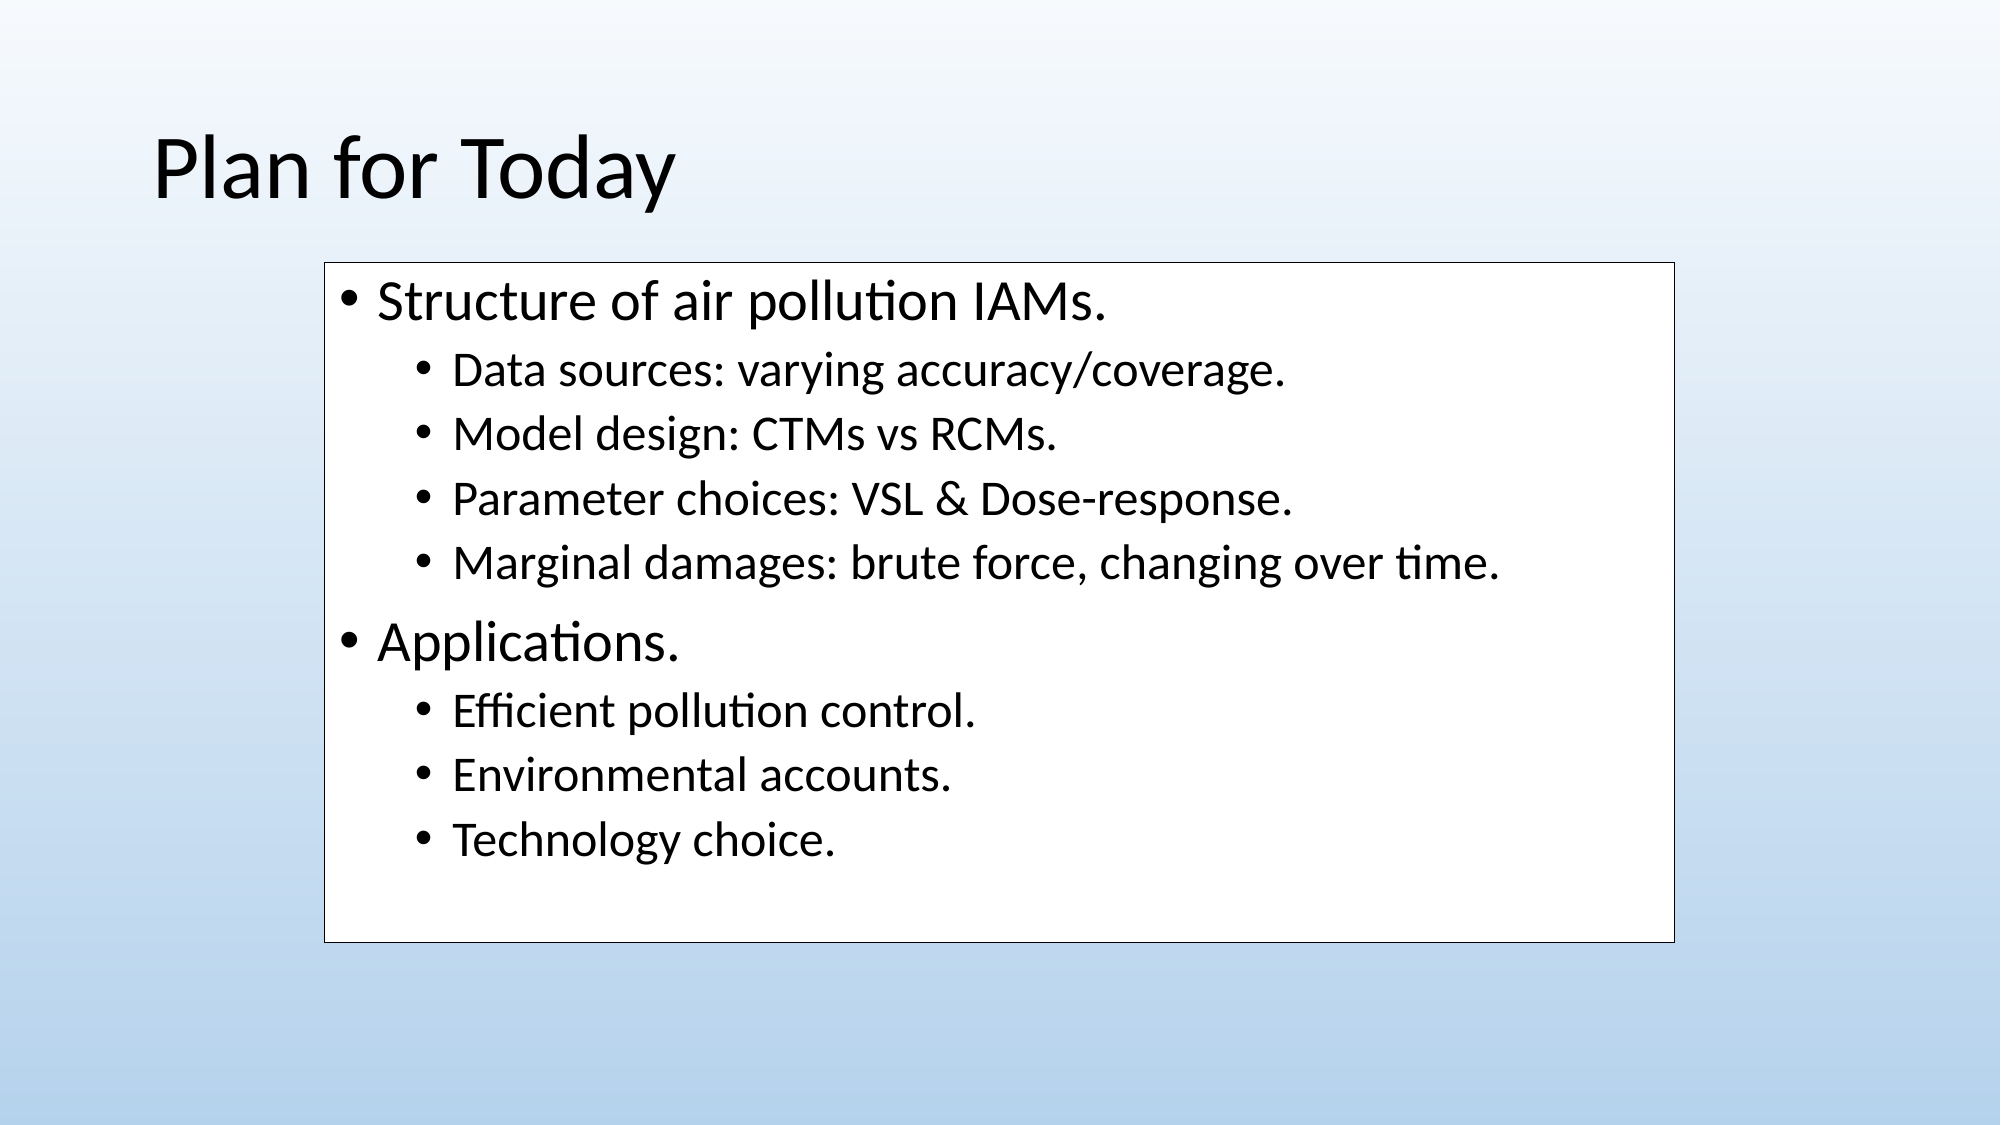

# Plan for Today
Structure of air pollution IAMs.
Data sources: varying accuracy/coverage.
Model design: CTMs vs RCMs.
Parameter choices: VSL & Dose-response.
Marginal damages: brute force, changing over time.
Applications.
Efficient pollution control.
Environmental accounts.
Technology choice.